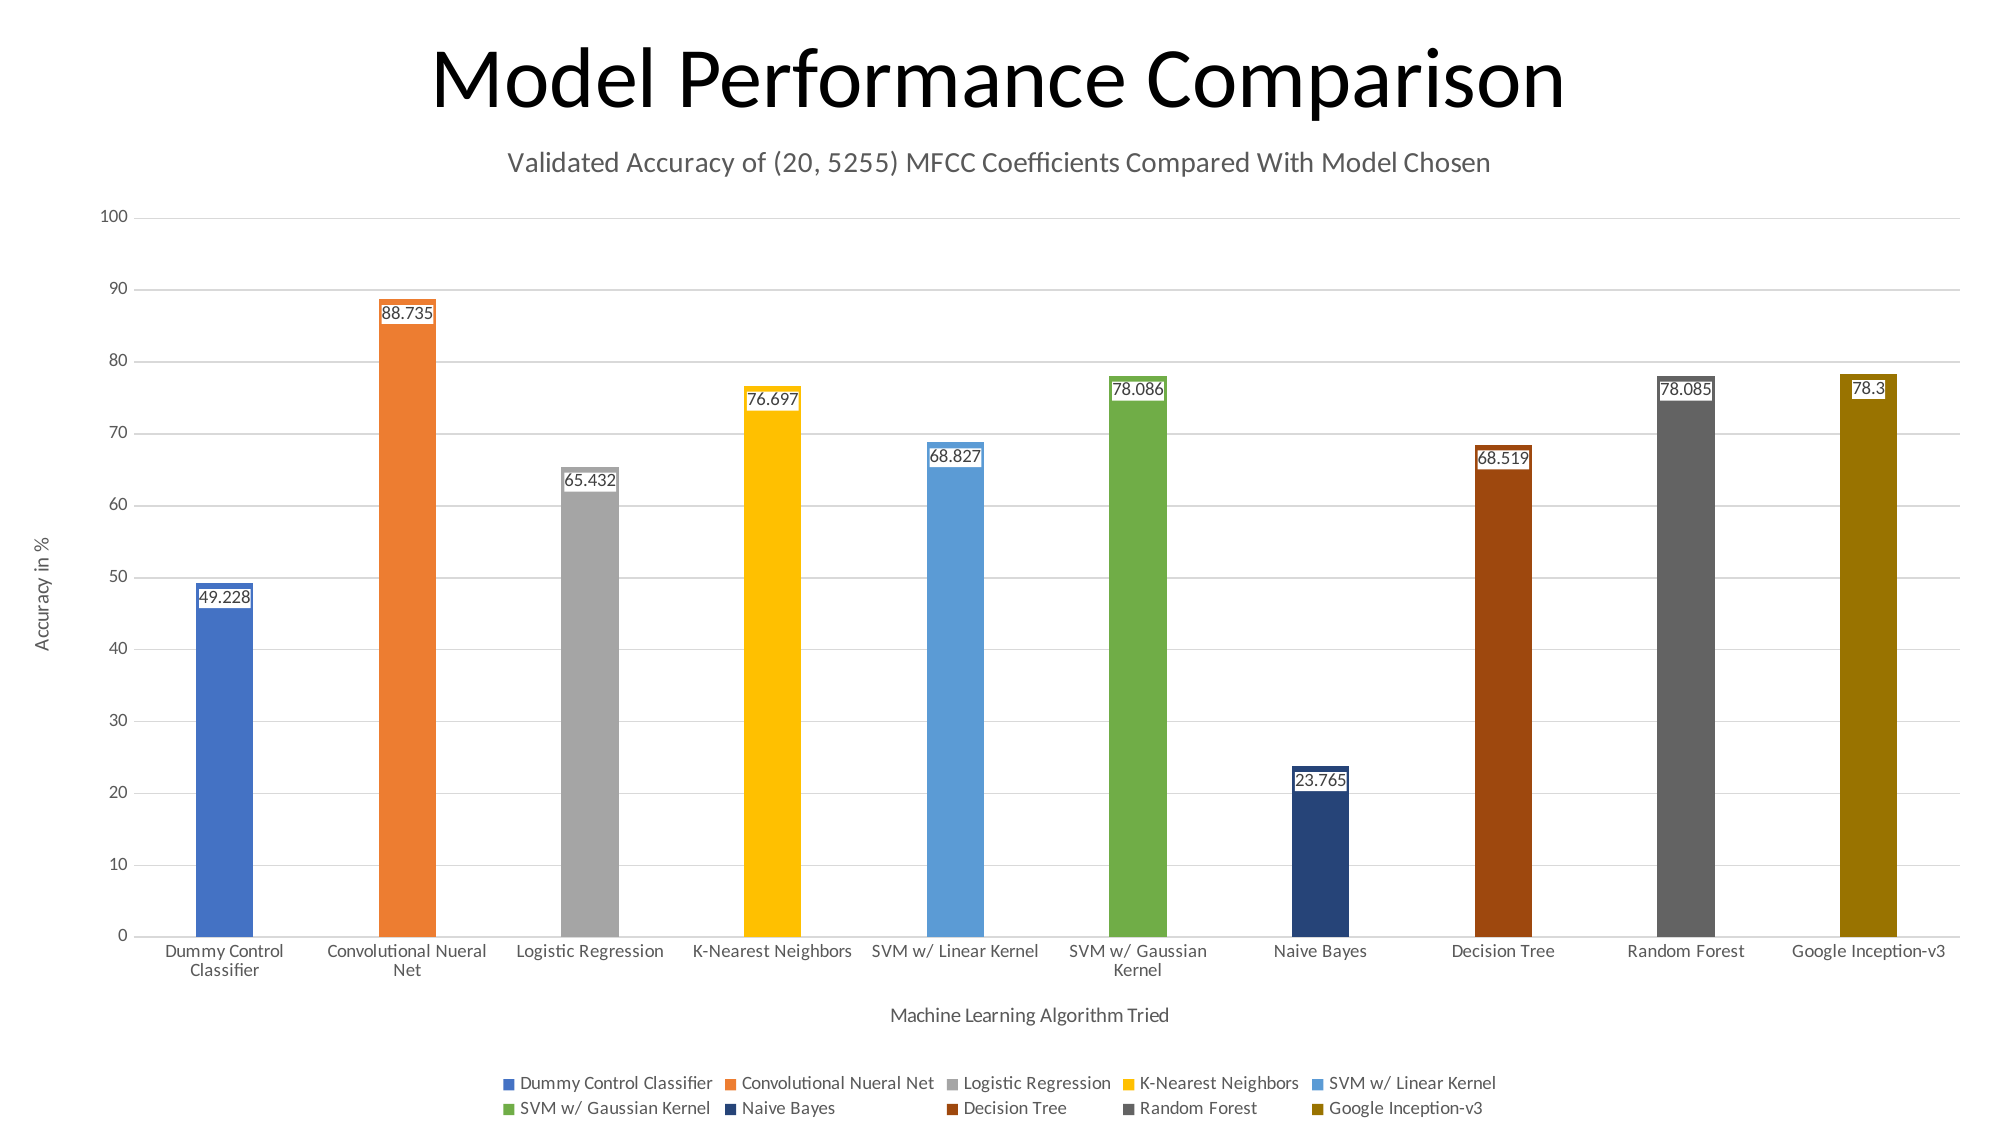

# Model Performance Comparison

### Chart: Validated Accuracy of (20, 5255) MFCC Coefficients Compared With Model Chosen

| Category | Accuracy in % |
|---|---|
| Dummy Control Classifier | 49.228 |
| Convolutional Nueral Net | 88.735 |
| Logistic Regression | 65.432 |
| K-Nearest Neighbors | 76.697 |
| SVM w/ Linear Kernel | 68.827 |
| SVM w/ Gaussian Kernel | 78.086 |
| Naive Bayes | 23.765 |
| Decision Tree | 68.519 |
| Random Forest | 78.085 |
| Google Inception-v3 | 78.3 |